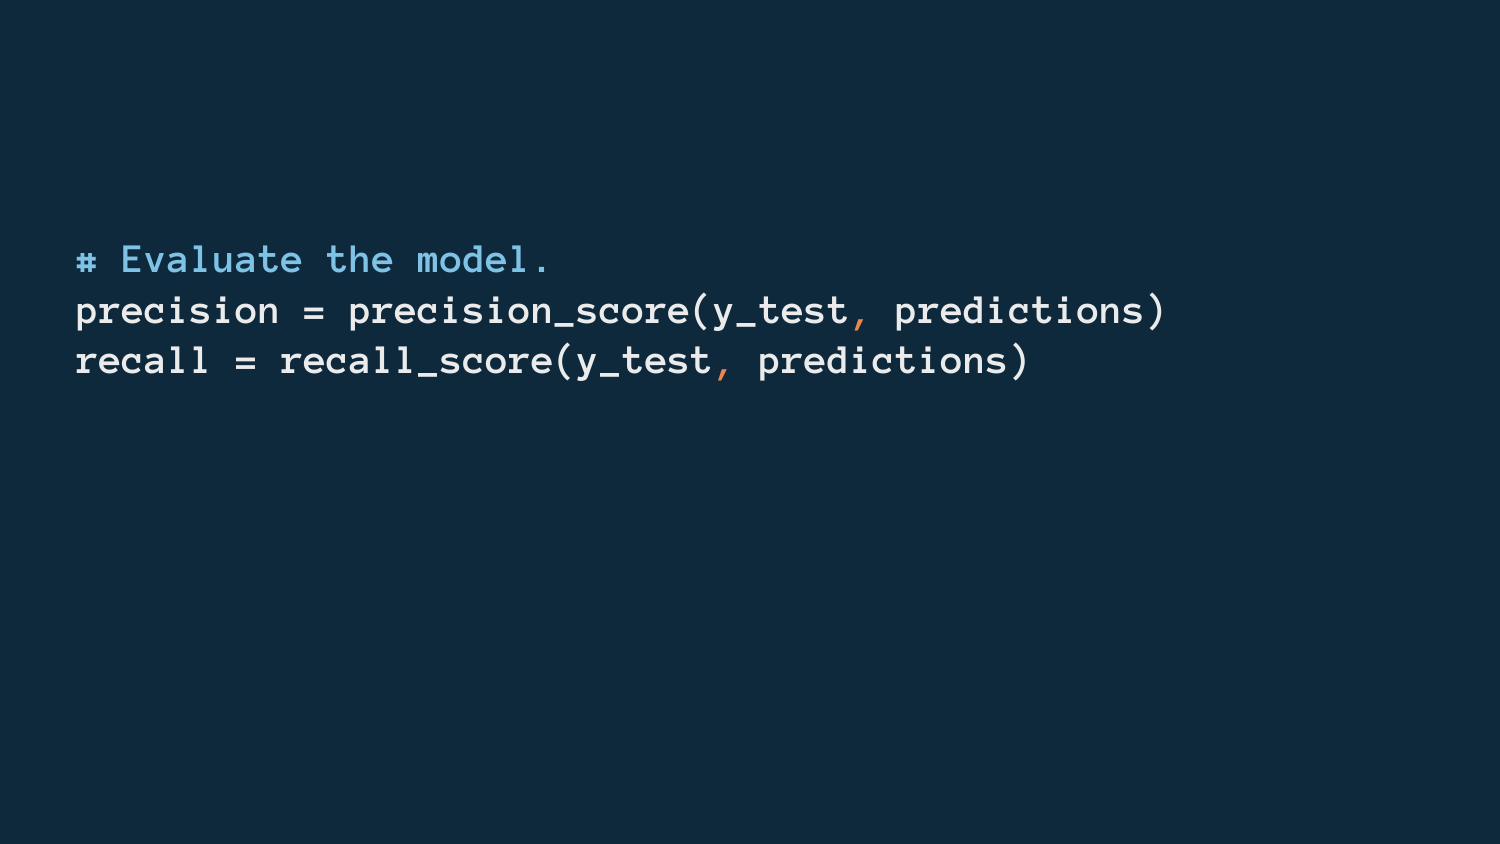

# Evaluate the model.
precision = precision_score(y_test, predictions)
recall = recall_score(y_test, predictions)